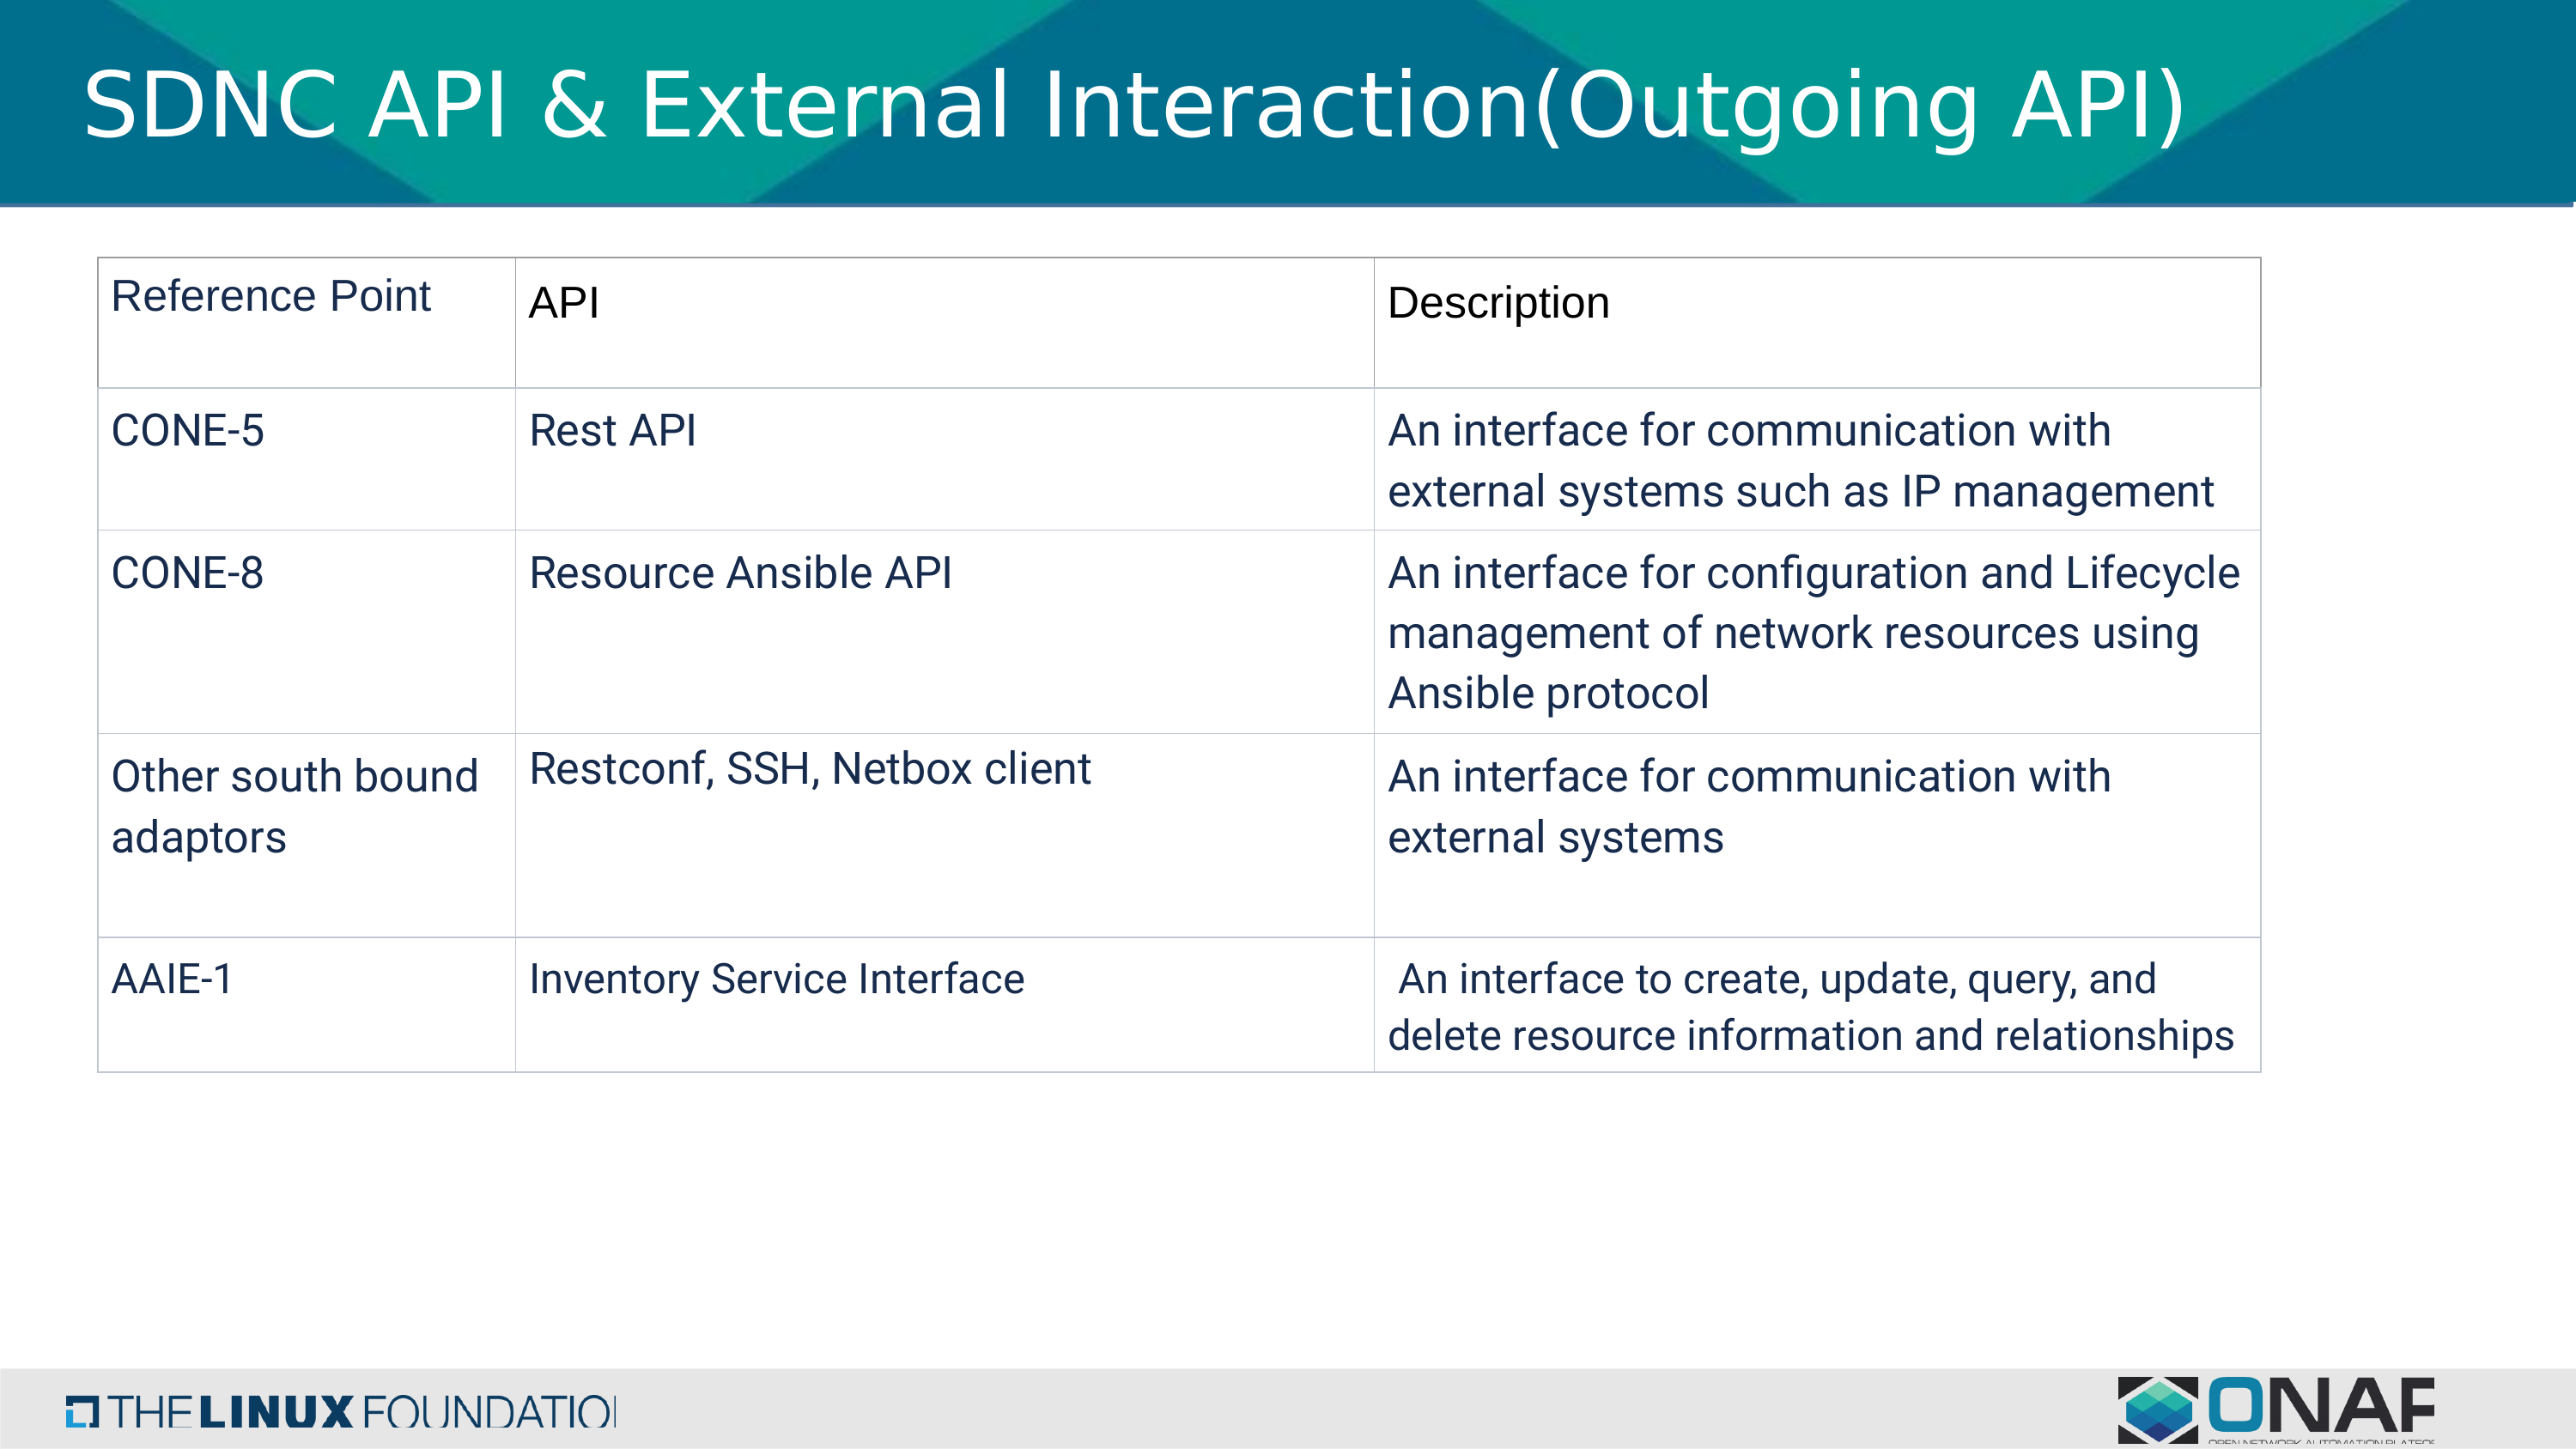

# SDNC API & External Interaction(Outgoing API)
| Reference Point | API | Description |
| --- | --- | --- |
| CONE-5 | Rest API | An interface for communication with external systems such as IP management |
| CONE-8 | Resource Ansible API | An interface for configuration and Lifecycle management of network resources using Ansible protocol |
| Other south bound adaptors | Restconf, SSH, Netbox client | An interface for communication with external systems |
| AAIE-1 | Inventory Service Interface | An interface to create, update, query, and delete resource information and relationships |